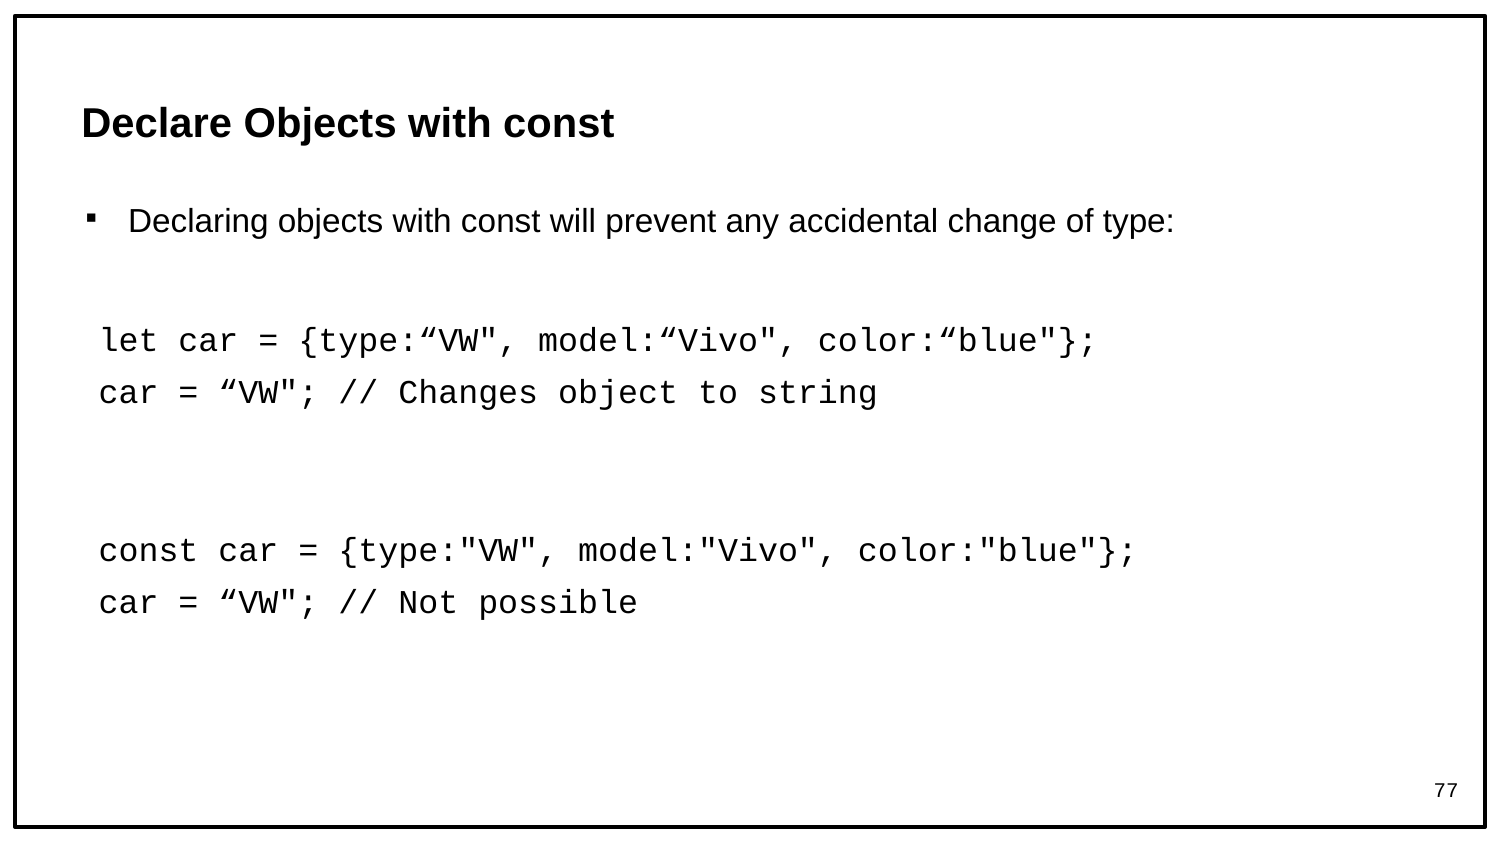

# Declare Objects with const
Declaring objects with const will prevent any accidental change of type:

let car = {type:“VW", model:“Vivo", color:“blue"};
car = “VW"; // Changes object to string

const car = {type:"VW", model:"Vivo", color:"blue"};
car = “VW"; // Not possible

77